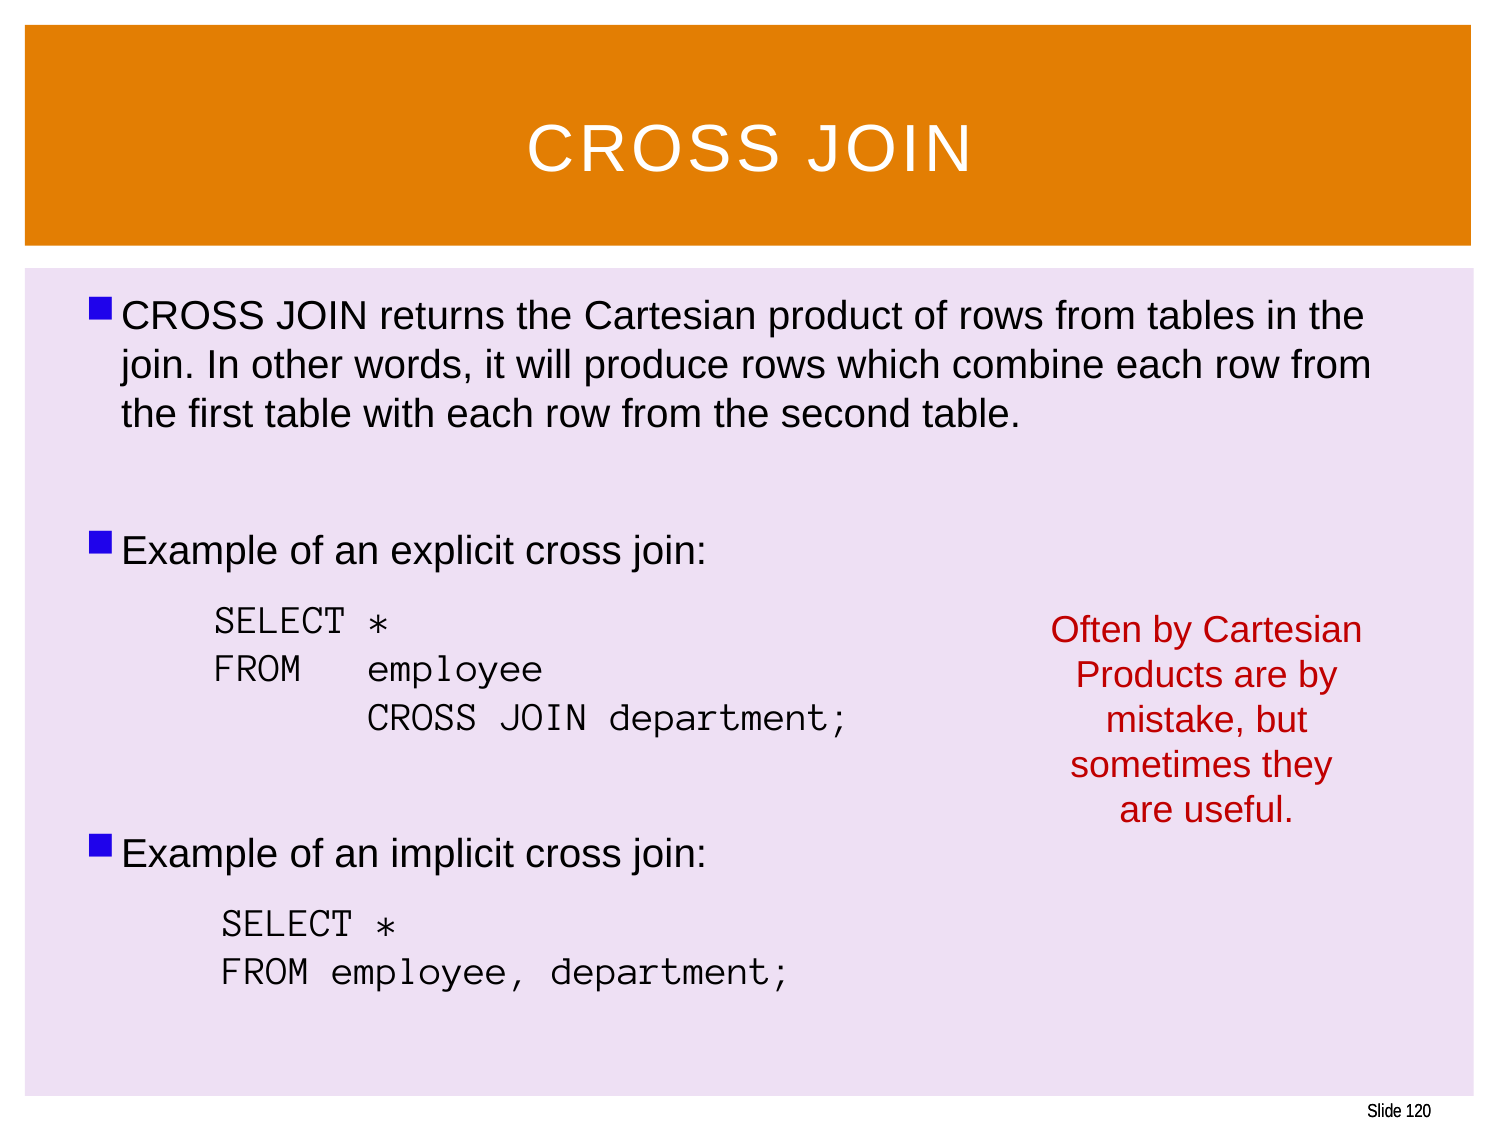

# CROSS JOIN
CROSS JOIN returns the Cartesian product of rows from tables in the join. In other words, it will produce rows which combine each row from the first table with each row from the second table.

Example of an explicit cross join:
SELECT *
FROM   employee
       CROSS JOIN department;

Example of an implicit cross join:
SELECT *
FROM employee, department;
Often by Cartesian Products are by mistake, but sometimes they
are useful.